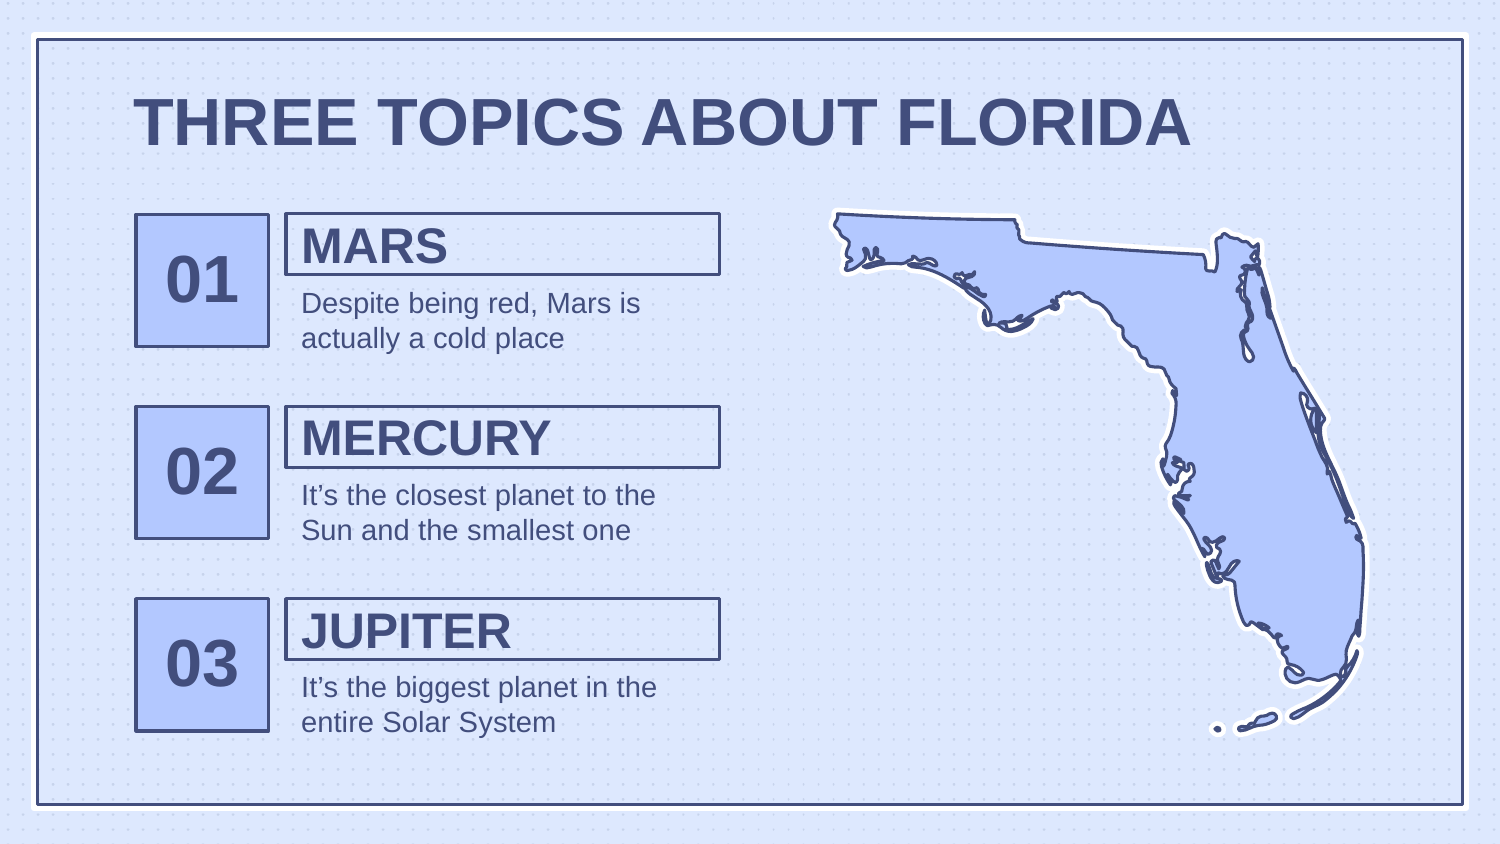

# THREE TOPICS ABOUT FLORIDA

MARS

01
Despite being red, Mars is actually a cold place
MERCURY

02
It’s the closest planet to the Sun and the smallest one

JUPITER
03
It’s the biggest planet in the entire Solar System